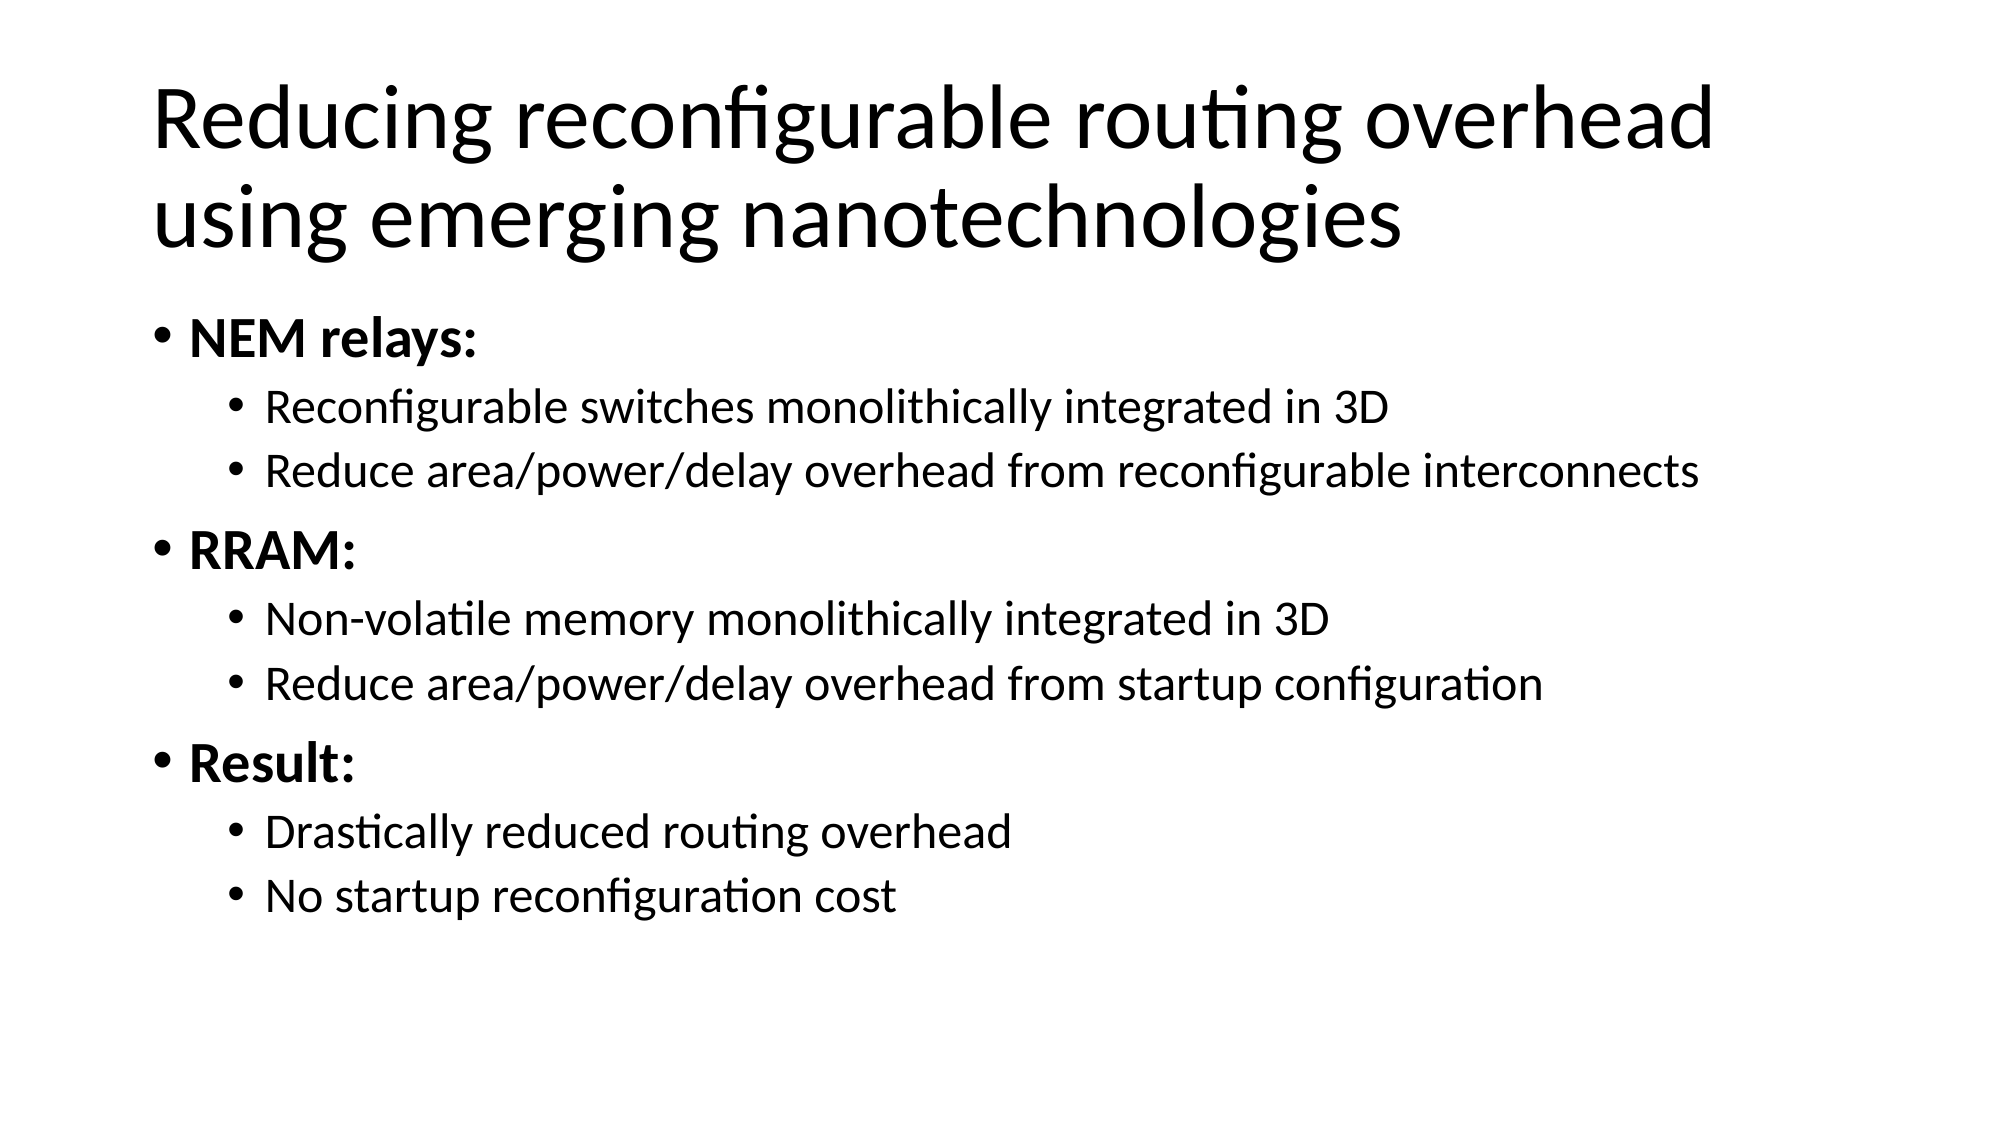

# Reducing reconfigurable routing overhead using emerging nanotechnologies
NEM relays:
Reconfigurable switches monolithically integrated in 3D
Reduce area/power/delay overhead from reconfigurable interconnects
RRAM:
Non-volatile memory monolithically integrated in 3D
Reduce area/power/delay overhead from startup configuration
Result:
Drastically reduced routing overhead
No startup reconfiguration cost